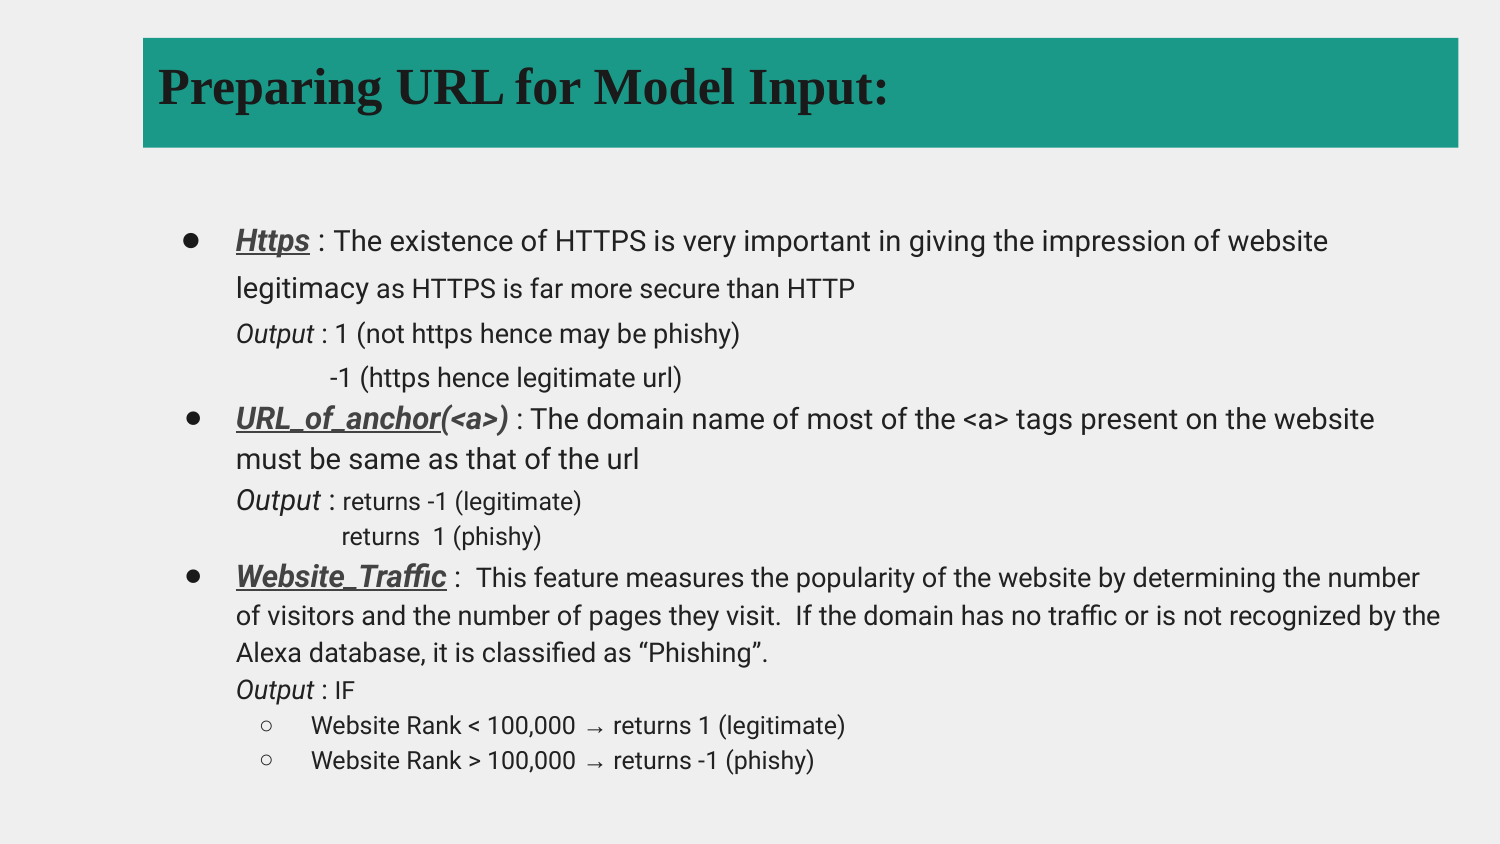

Preparing URL for Model Input:
Https : The existence of HTTPS is very important in giving the impression of website legitimacy as HTTPS is far more secure than HTTP
Output : 1 (not https hence may be phishy)
              -1 (https hence legitimate url)
URL_of_anchor(<a>) : The domain name of most of the <a> tags present on the website must be same as that of the url
Output : returns -1 (legitimate)
                 returns  1 (phishy)
Website_Traffic :  This feature measures the popularity of the website by determining the number of visitors and the number of pages they visit.  If the domain has no traffic or is not recognized by the Alexa database, it is classified as “Phishing”.
Output : IF
Website Rank < 100,000 → returns 1 (legitimate)
Website Rank > 100,000 → returns -1 (phishy)